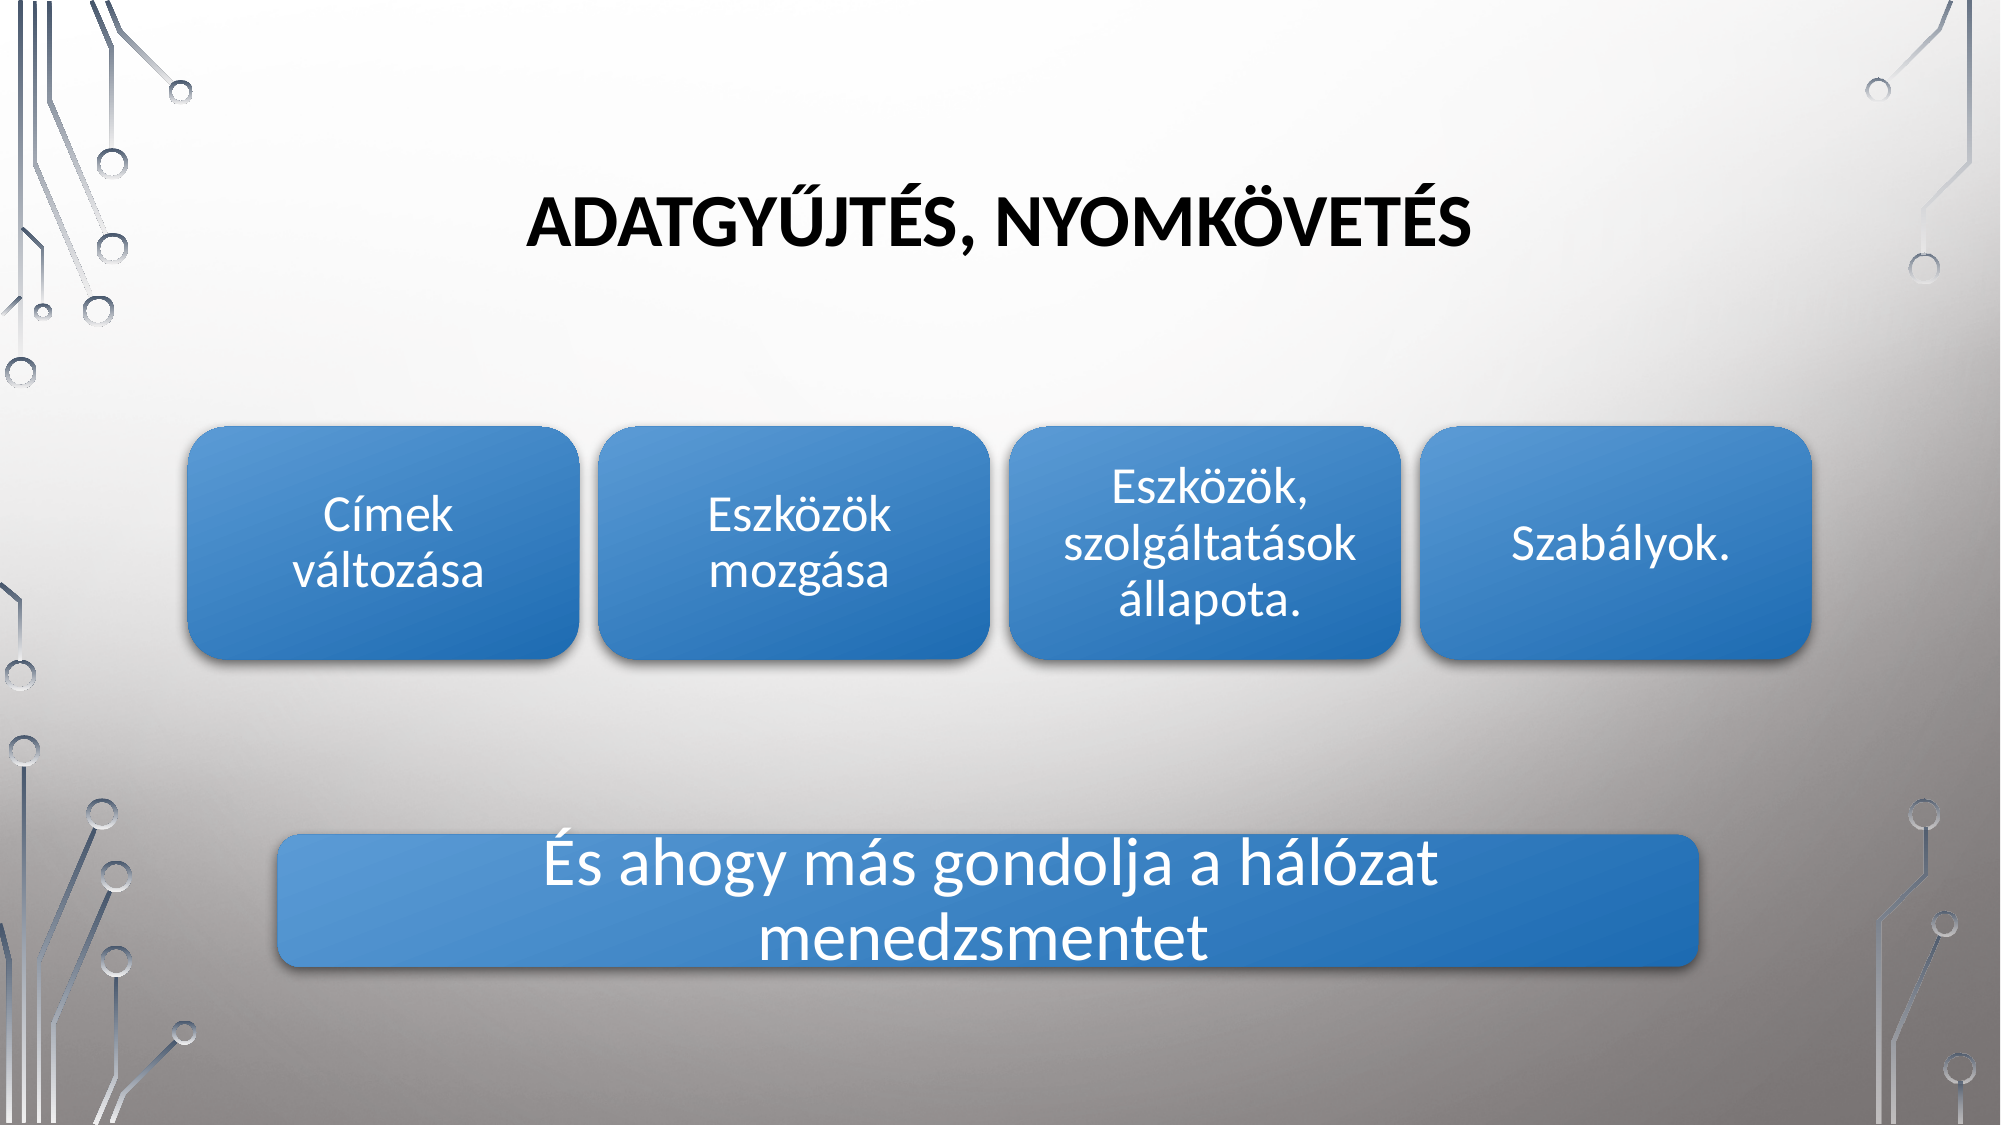

# Adatgyűjtés, nyomkövetés
Címek változása
Eszközök mozgása
Eszközök, szolgáltatások állapota.
Szabályok.
És ahogy más gondolja a hálózat menedzsmentet